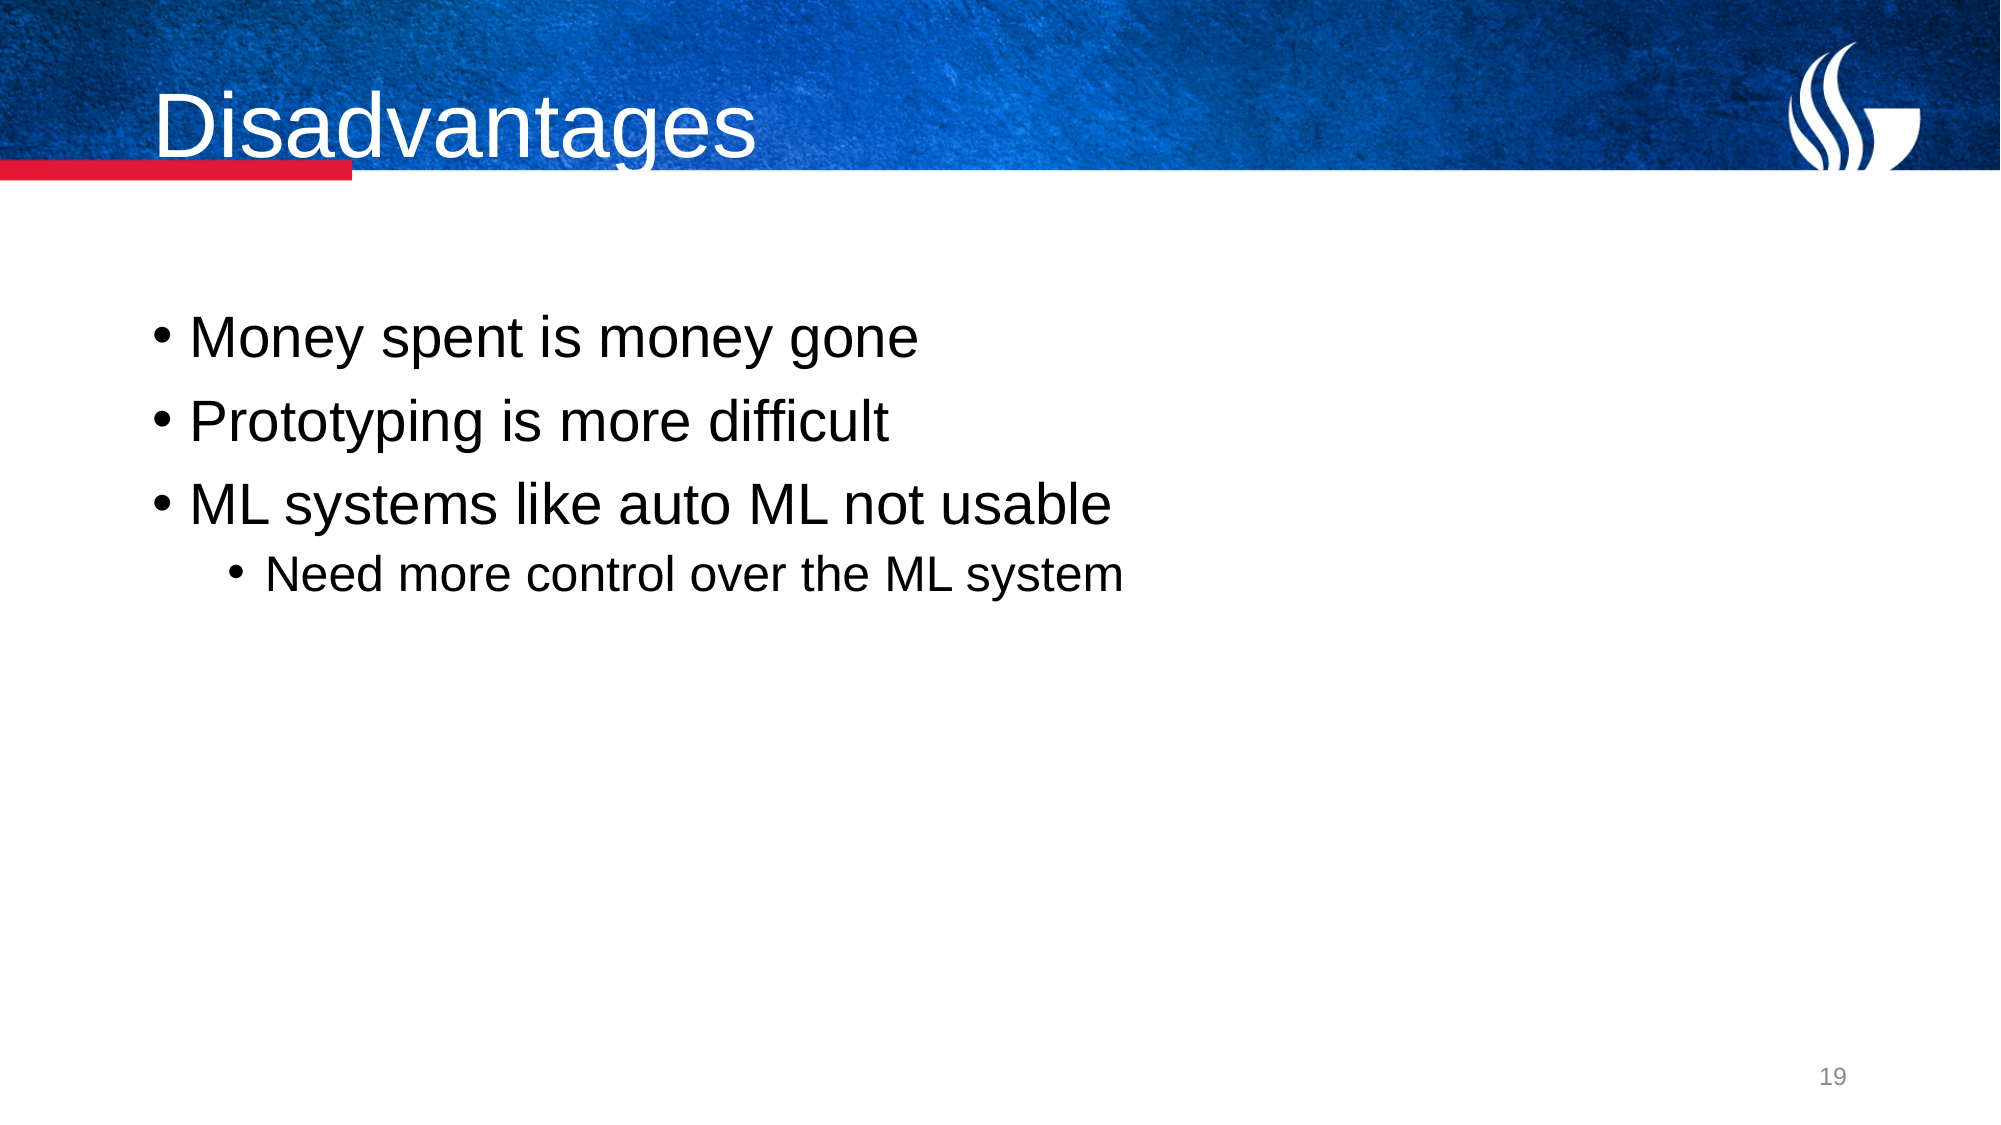

# Disadvantages
Money spent is money gone
Prototyping is more difficult
ML systems like auto ML not usable
Need more control over the ML system

19